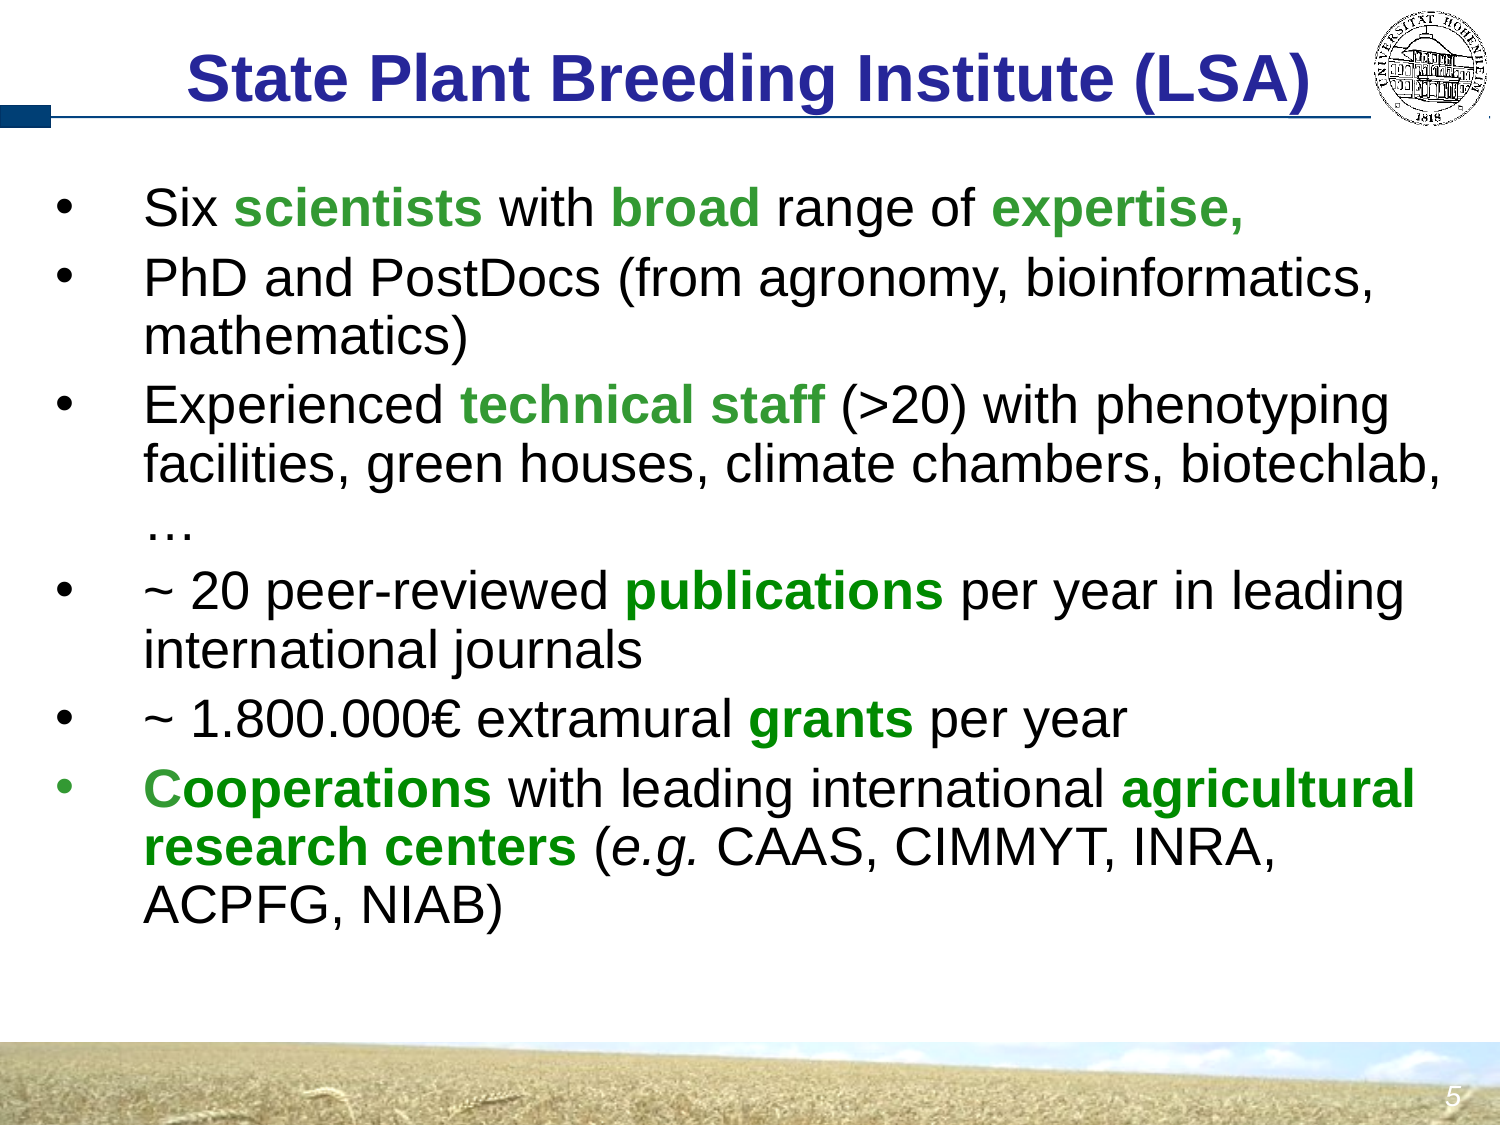

State Plant Breeding Institute (LSA)
Six scientists with broad range of expertise,
PhD and PostDocs (from agronomy, bioinformatics, mathematics)
Experienced technical staff (>20) with phenotyping facilities, green houses, climate chambers, biotechlab,…
~ 20 peer-reviewed publications per year in leading international journals
~ 1.800.000€ extramural grants per year
Cooperations with leading international agricultural research centers (e.g. CAAS, CIMMYT, INRA, ACPFG, NIAB)

5